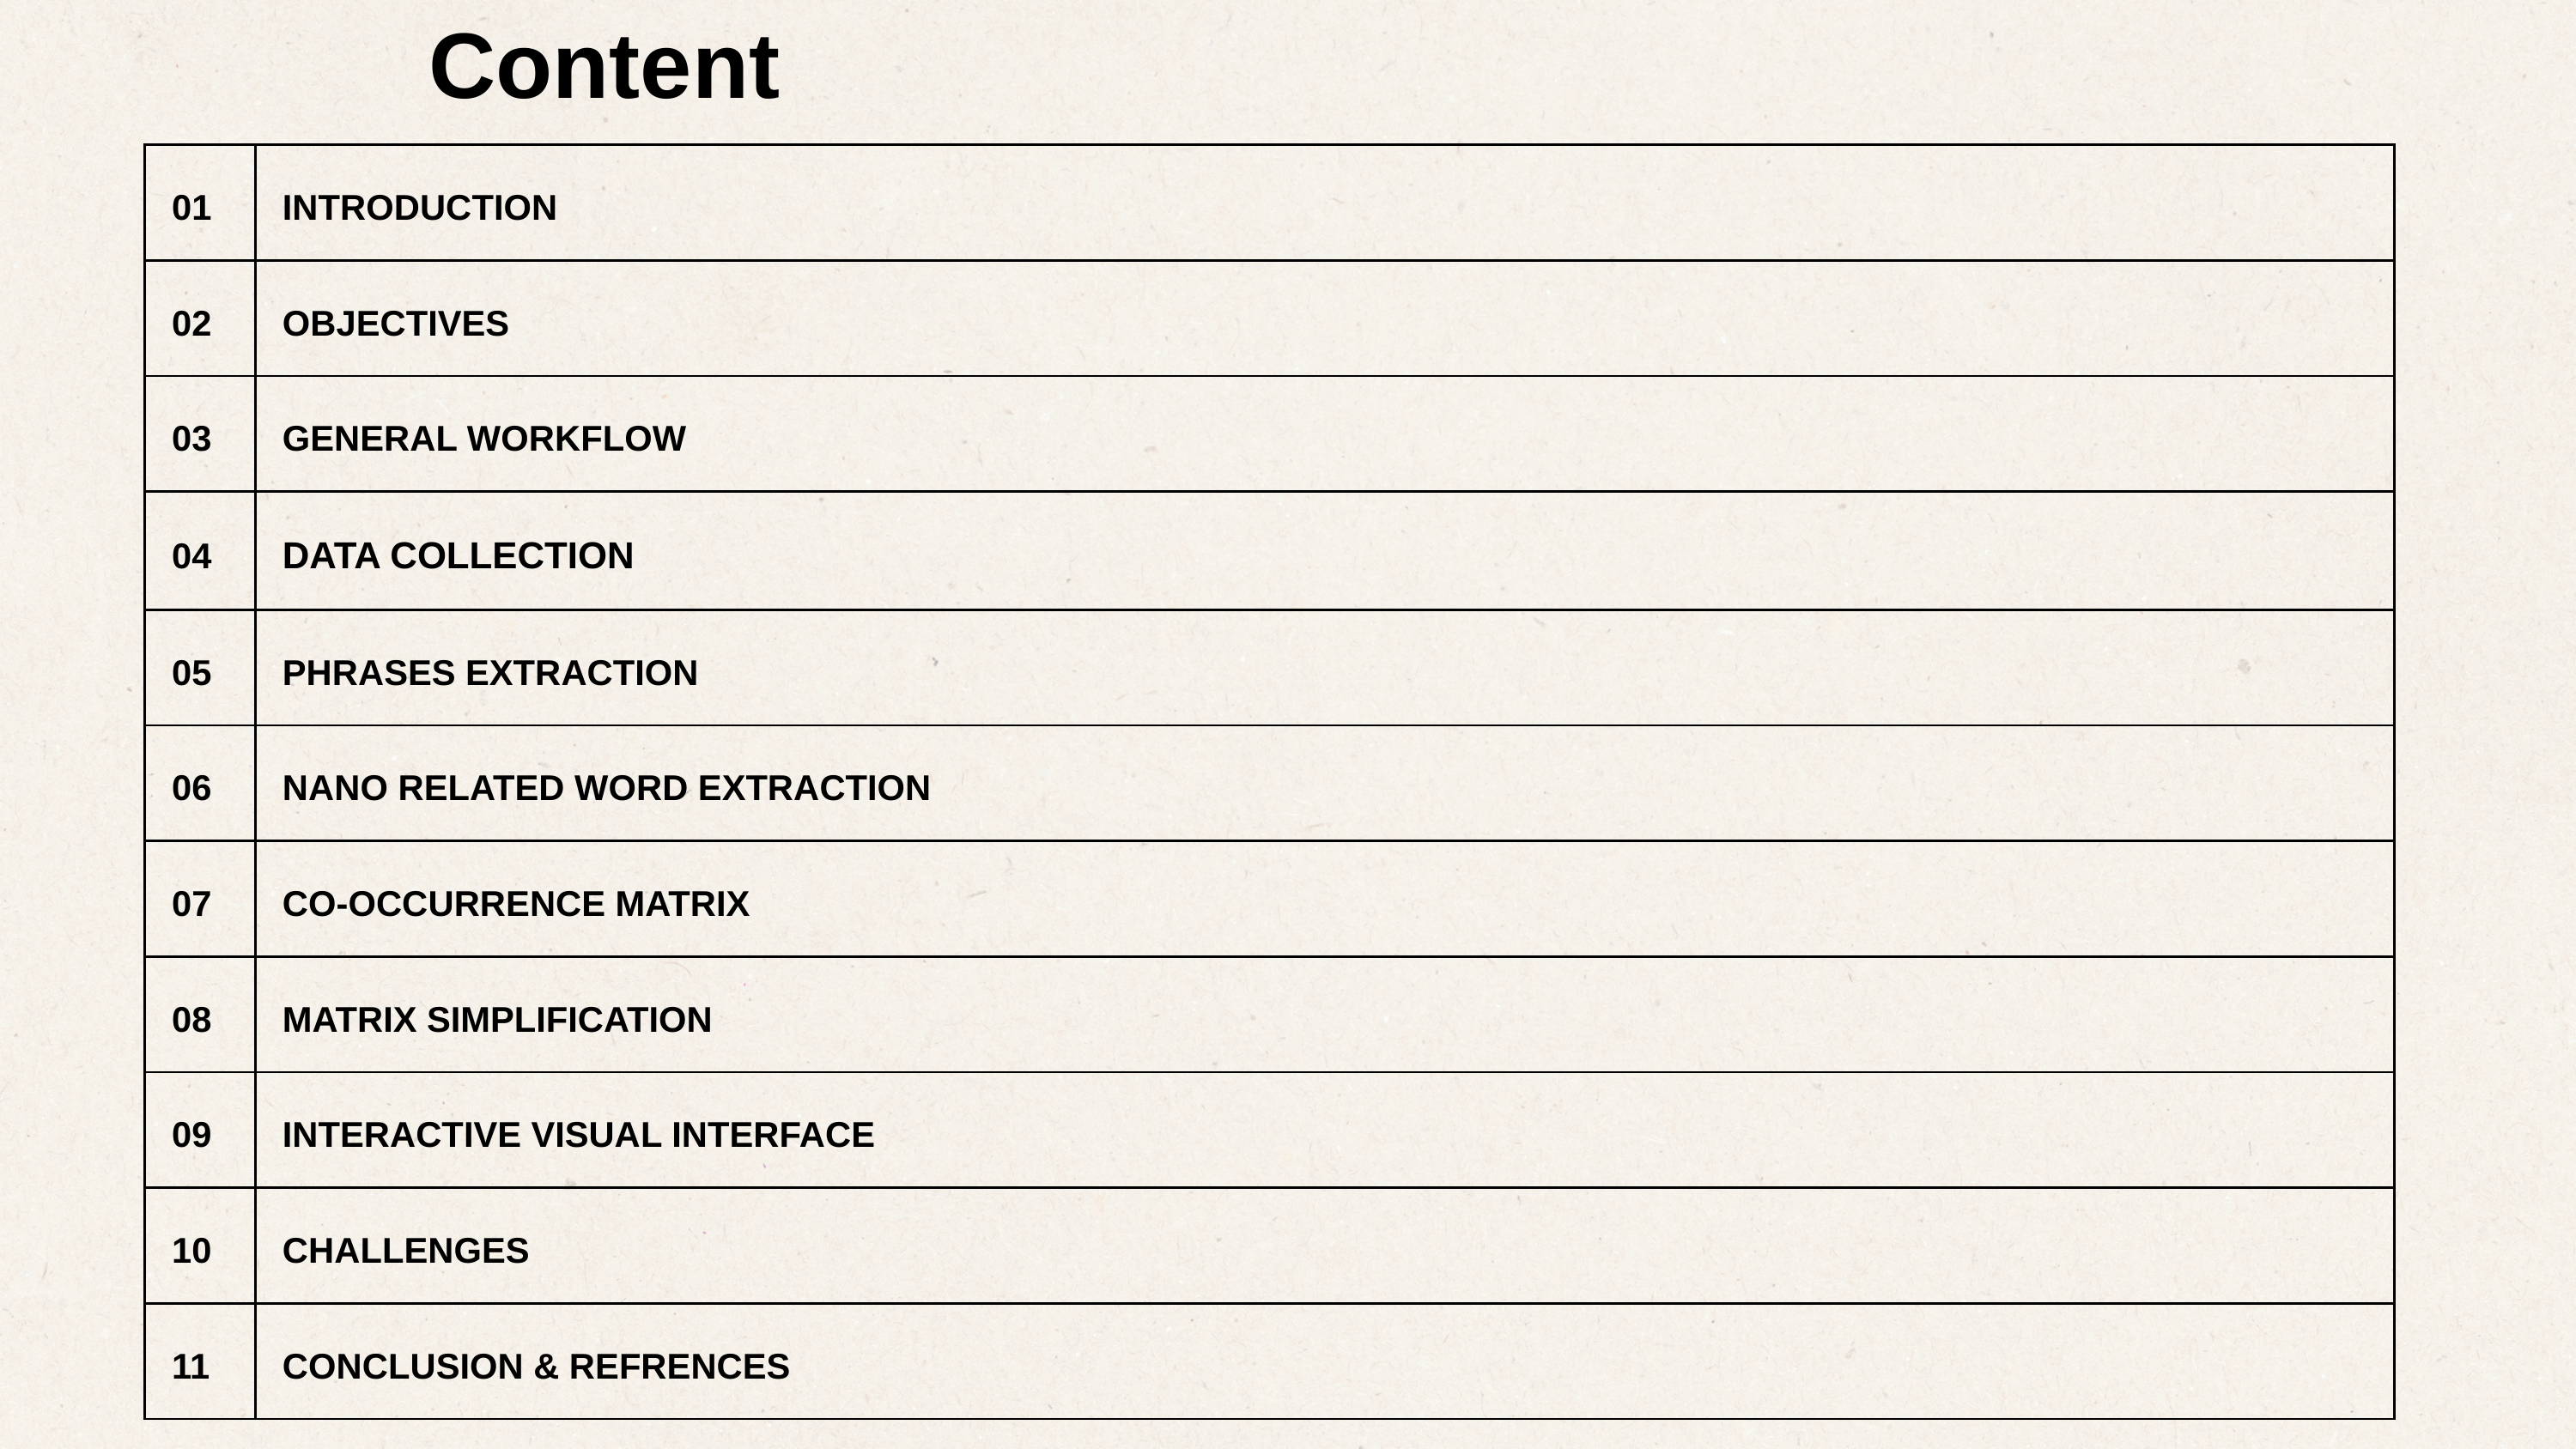

Content
| 01 | INTRODUCTION |
| --- | --- |
| 02 | OBJECTIVES |
| 03 | GENERAL WORKFLOW |
| 04 | DATA COLLECTION |
| 05 | PHRASES EXTRACTION |
| 06 | NANO RELATED WORD EXTRACTION |
| 07 | CO-OCCURRENCE MATRIX |
| 08 | MATRIX SIMPLIFICATION |
| 09 | INTERACTIVE VISUAL INTERFACE |
| 10 | CHALLENGES |
| 11 | CONCLUSION & REFRENCES |